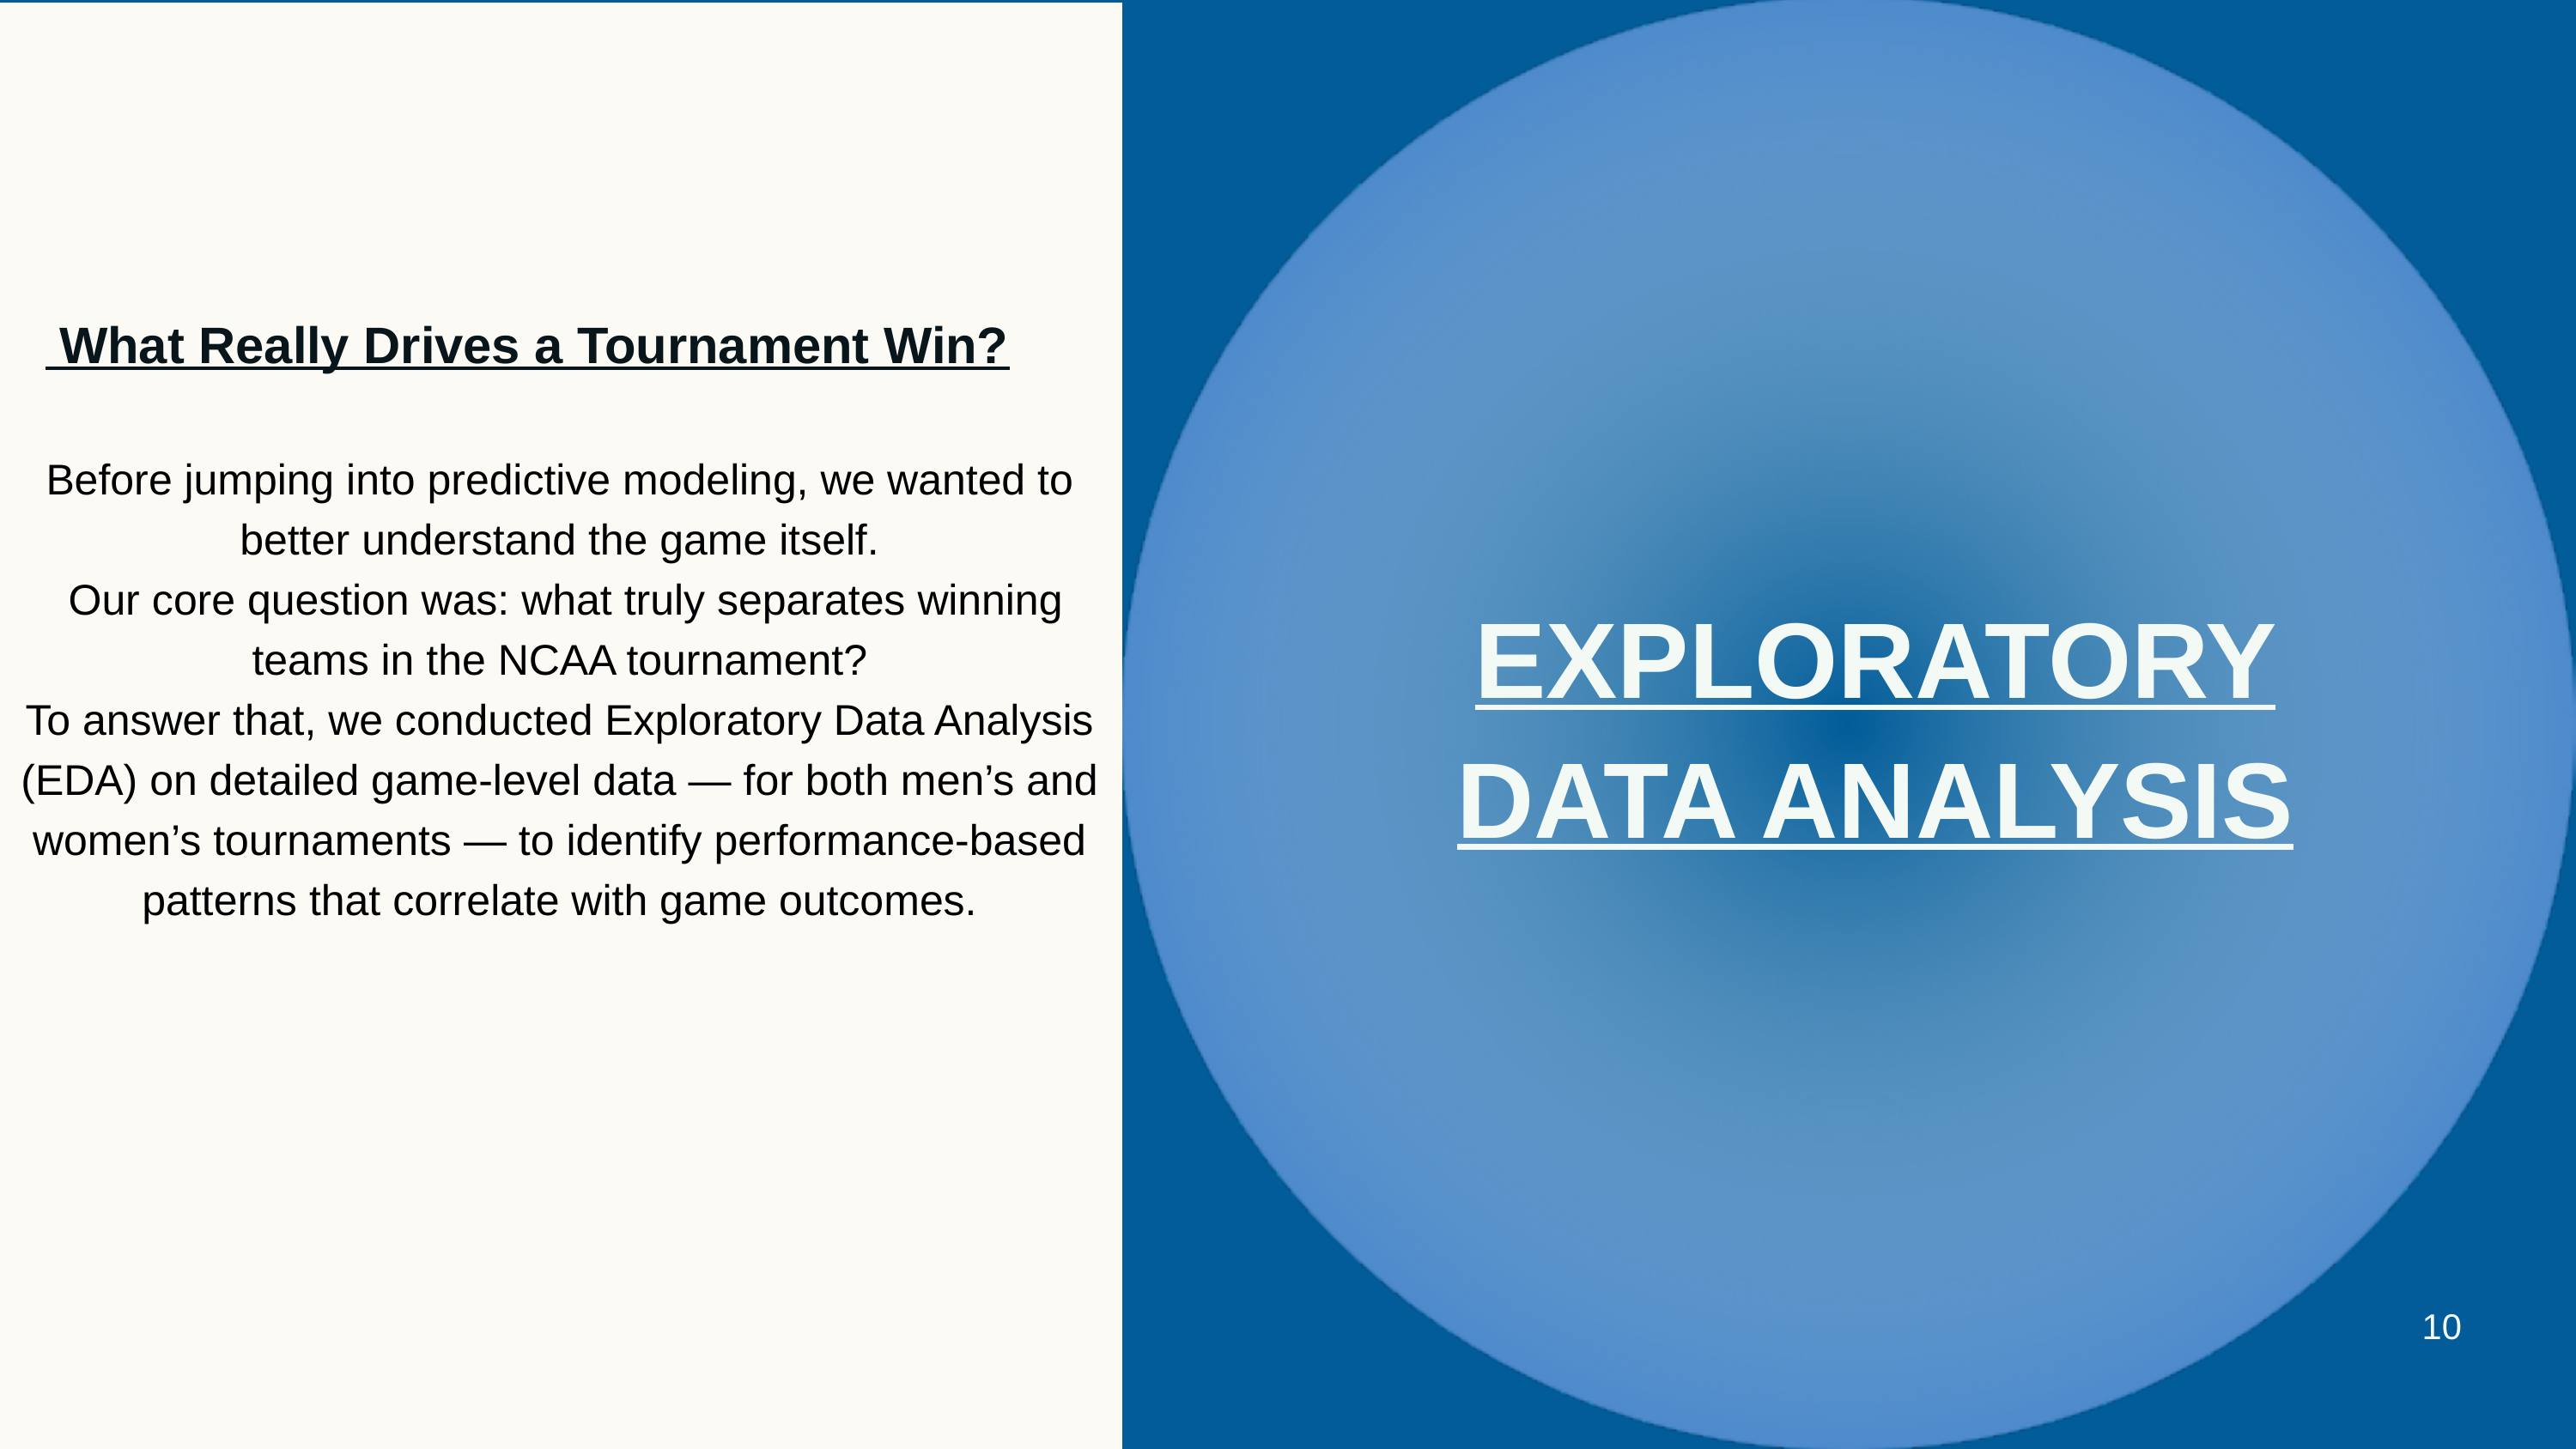

Before jumping into predictive modeling, we wanted to better understand the game itself.
 Our core question was: what truly separates winning teams in the NCAA tournament?
To answer that, we conducted Exploratory Data Analysis (EDA) on detailed game-level data — for both men’s and women’s tournaments — to identify performance-based patterns that correlate with game outcomes.

 What Really Drives a Tournament Win?
EXPLORATORY DATA ANALYSIS
10